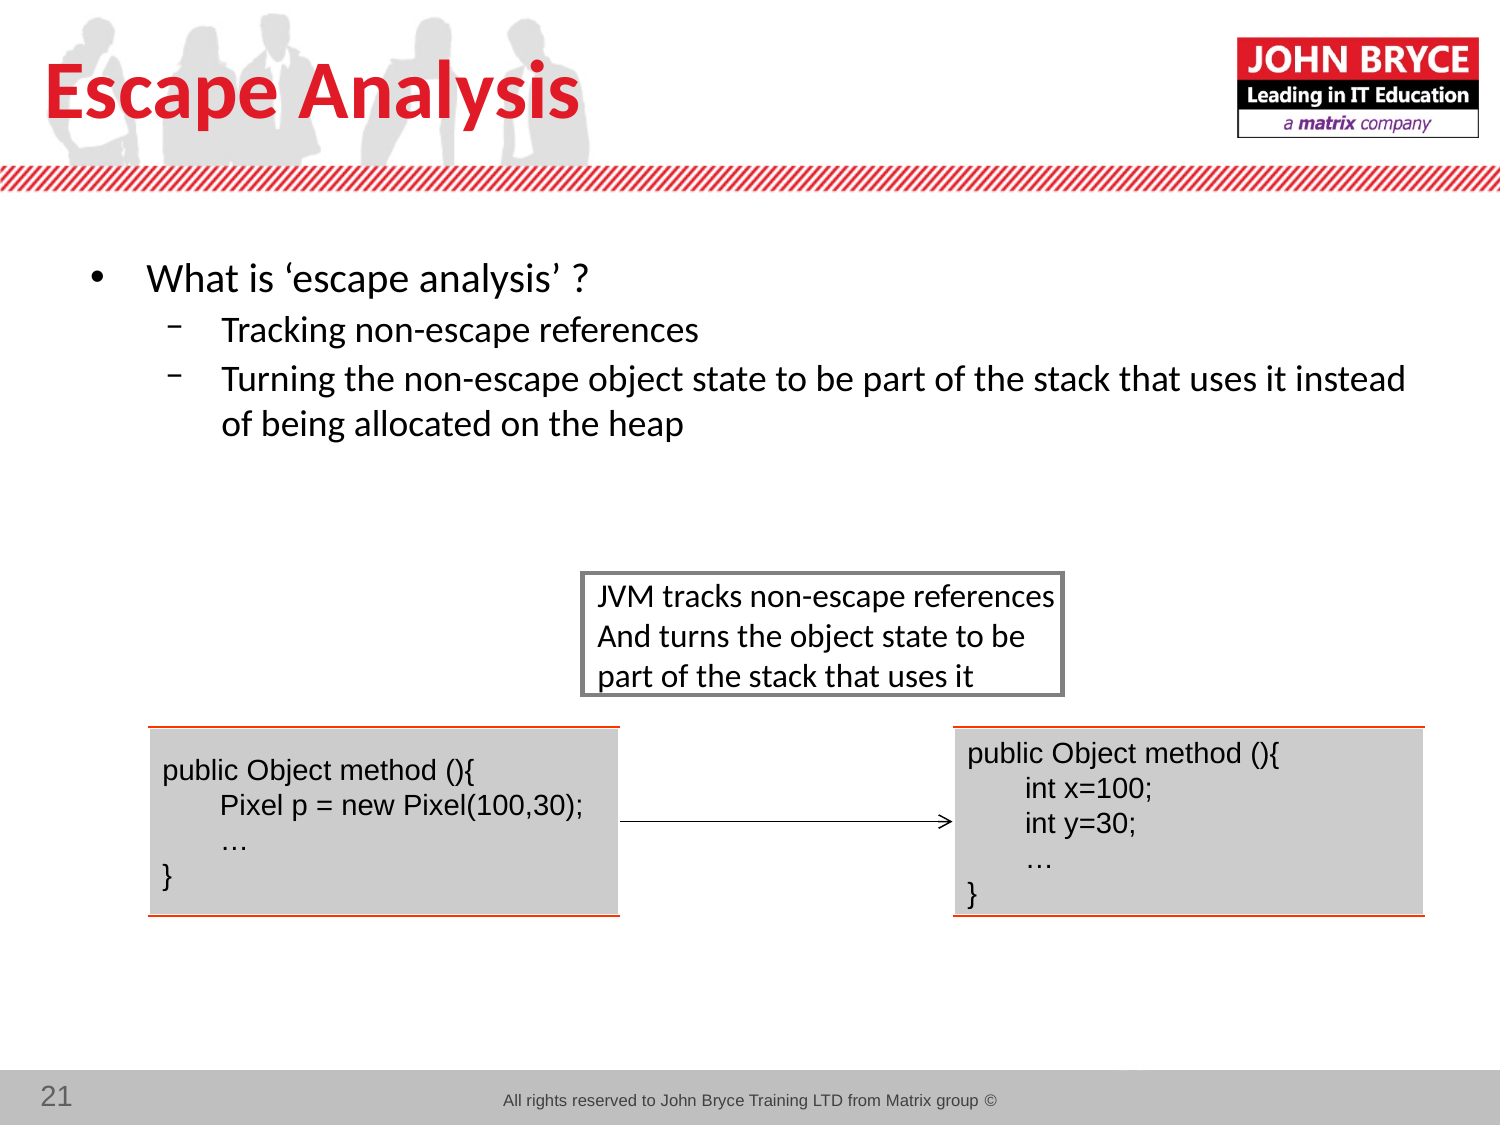

# Escape Analysis
What is ‘escape analysis’ ?
Tracking non-escape references
Turning the non-escape object state to be part of the stack that uses it instead of being allocated on the heap

JVM tracks non-escape references
And turns the object state to be
part of the stack that uses it
public Object method (){
       Pixel p = new Pixel(100,30);
       …
}
public Object method (){
       int x=100;
       int y=30;
       …
}